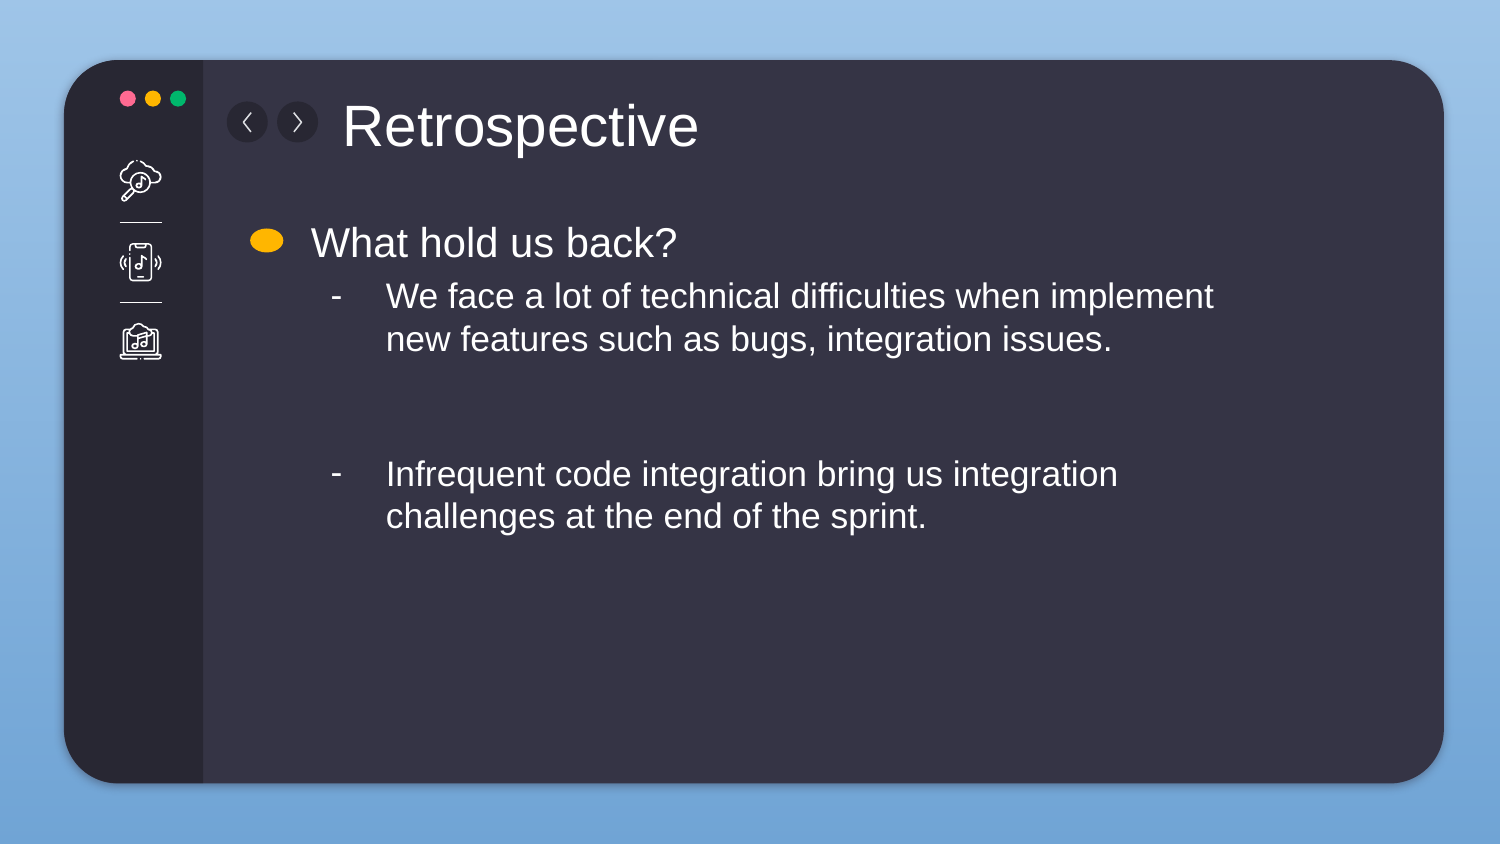

Retrospective

What hold us back?

We face a lot of technical difficulties when implement new features such as bugs, integration issues.

Infrequent code integration bring us integration challenges at the end of the sprint.